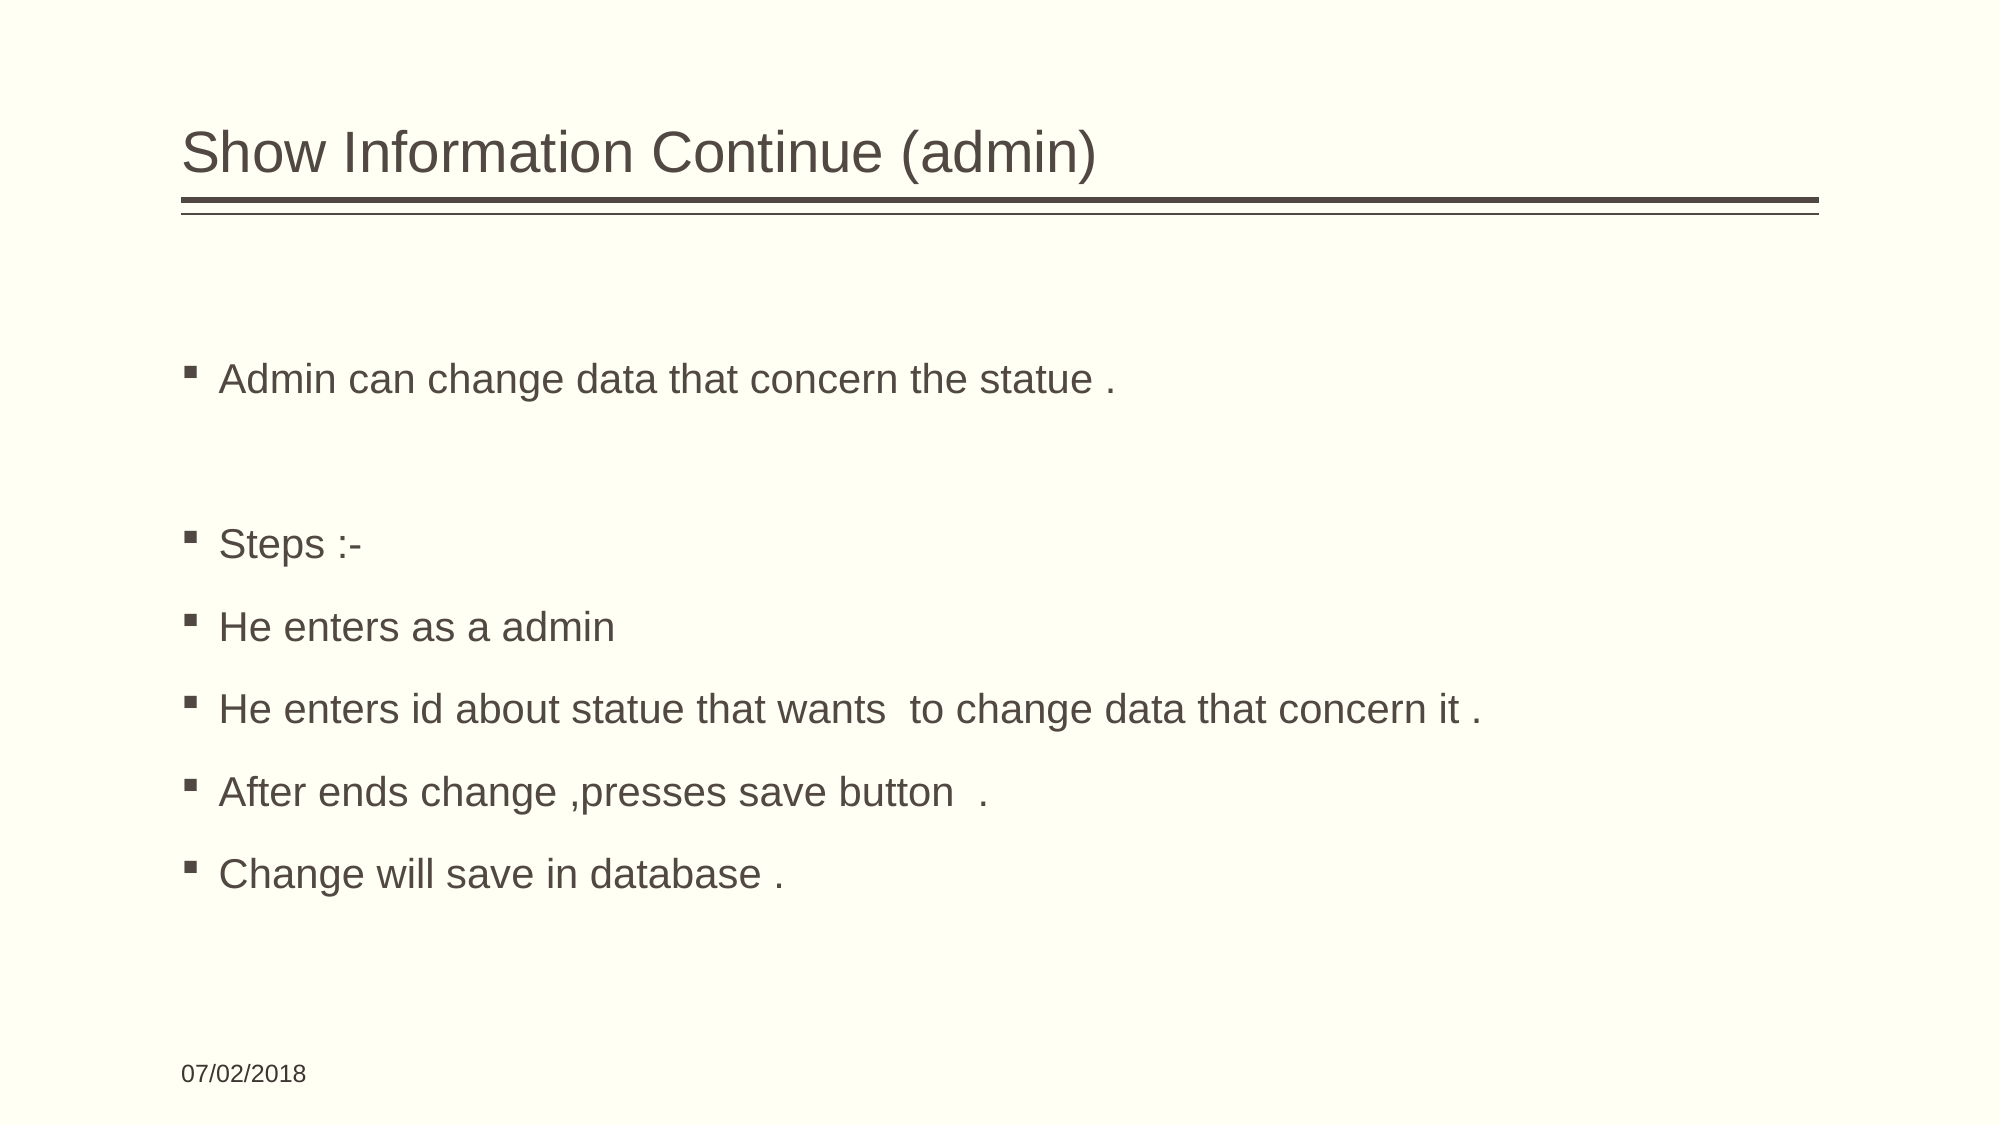

# Show Information Continue (admin)

Admin can change data that concern the statue .

Steps :-
He enters as a admin
He enters id about statue that wants  to change data that concern it .
After ends change ,presses save button  .
Change will save in database .
07/02/2018